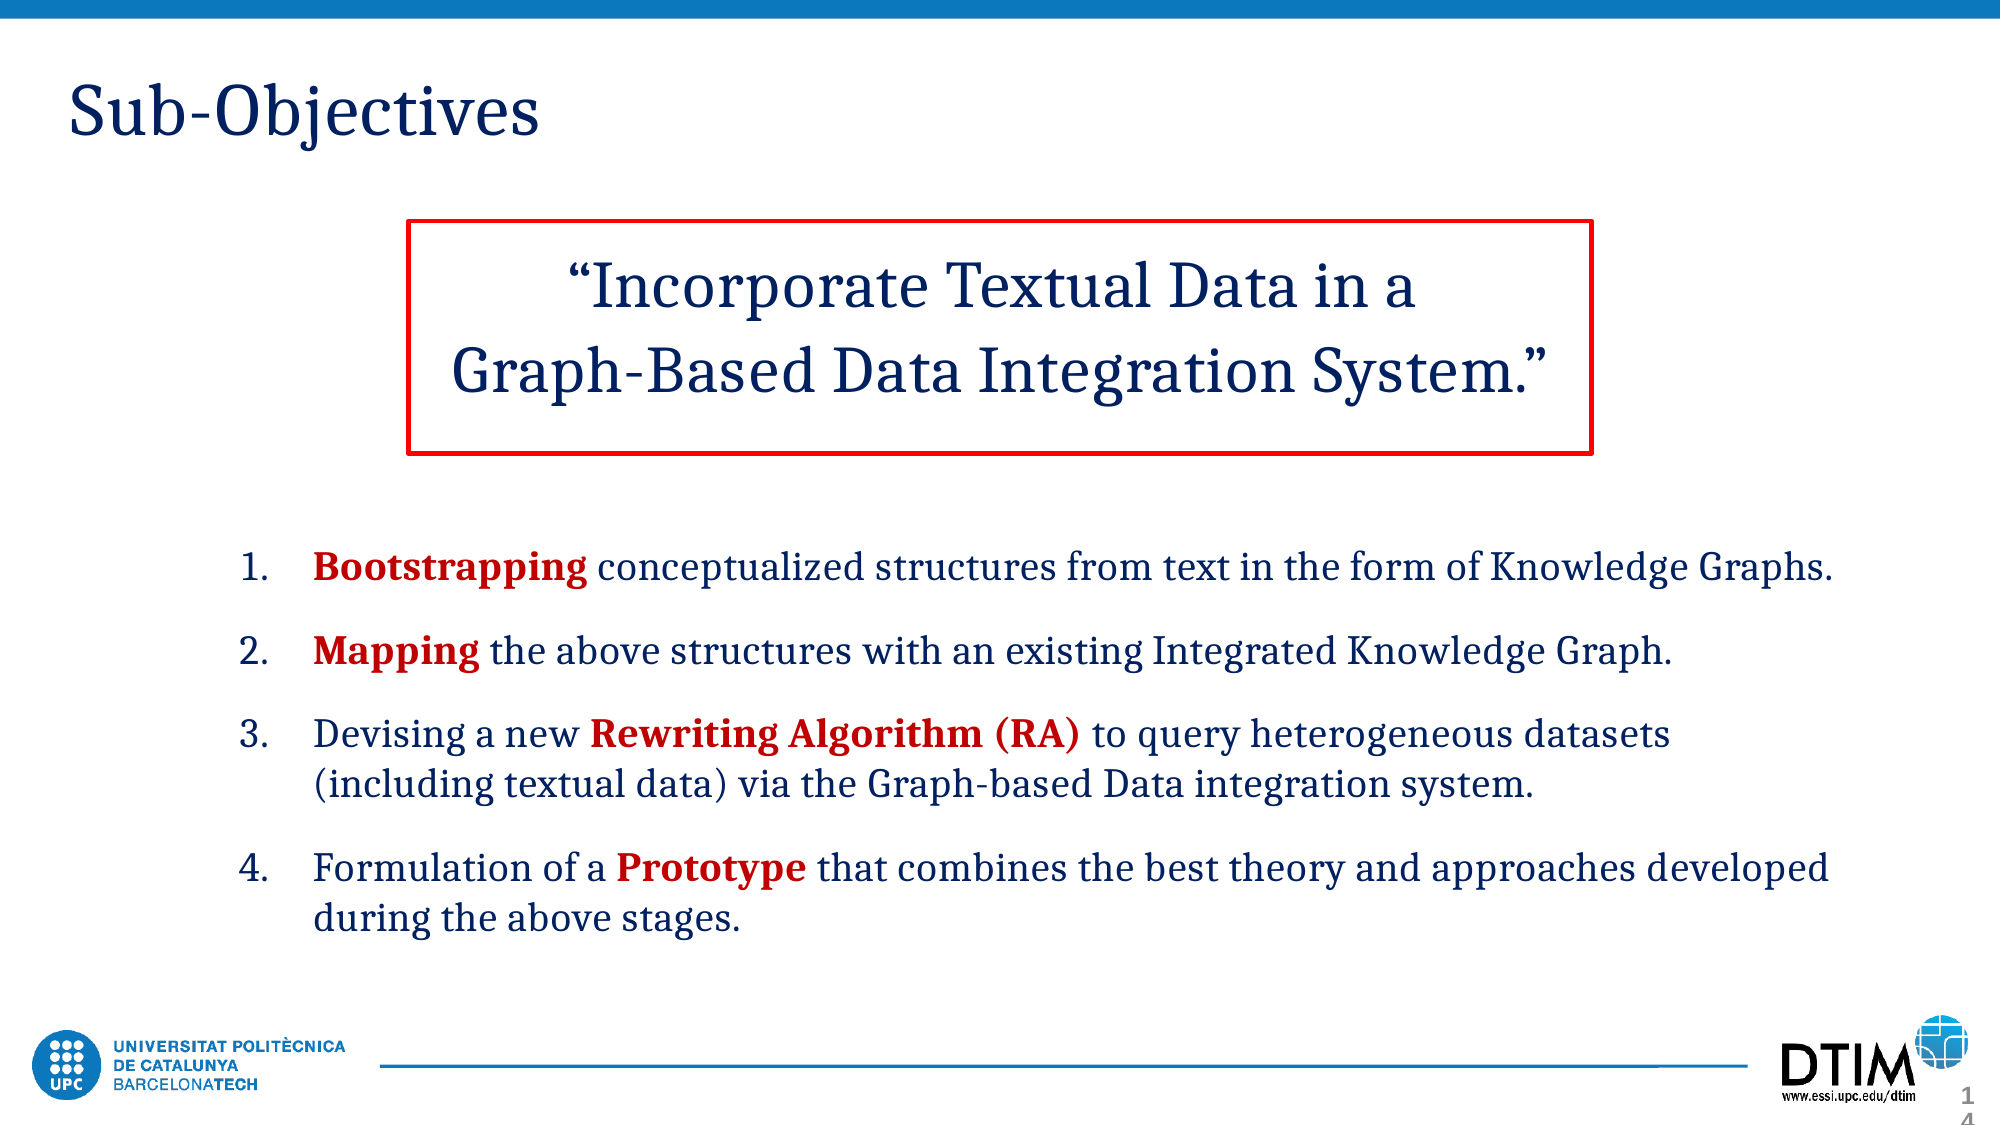

# Sub-Objectives
“Incorporate Textual Data in a
Graph-Based Data Integration System.”
͏Bootstrapping conceptualized structures from text in the form of Knowledge Graphs.
͏Mapping the above structures with an existing Integrated Knowledge Graph.
Devising a new Rewriting Algorithm (RA) to query heterogeneous datasets
(including textual data) via the Graph-based Data integration system.
Formulation of a Prototype that combines the best theory and approaches developed during the above stages.

14